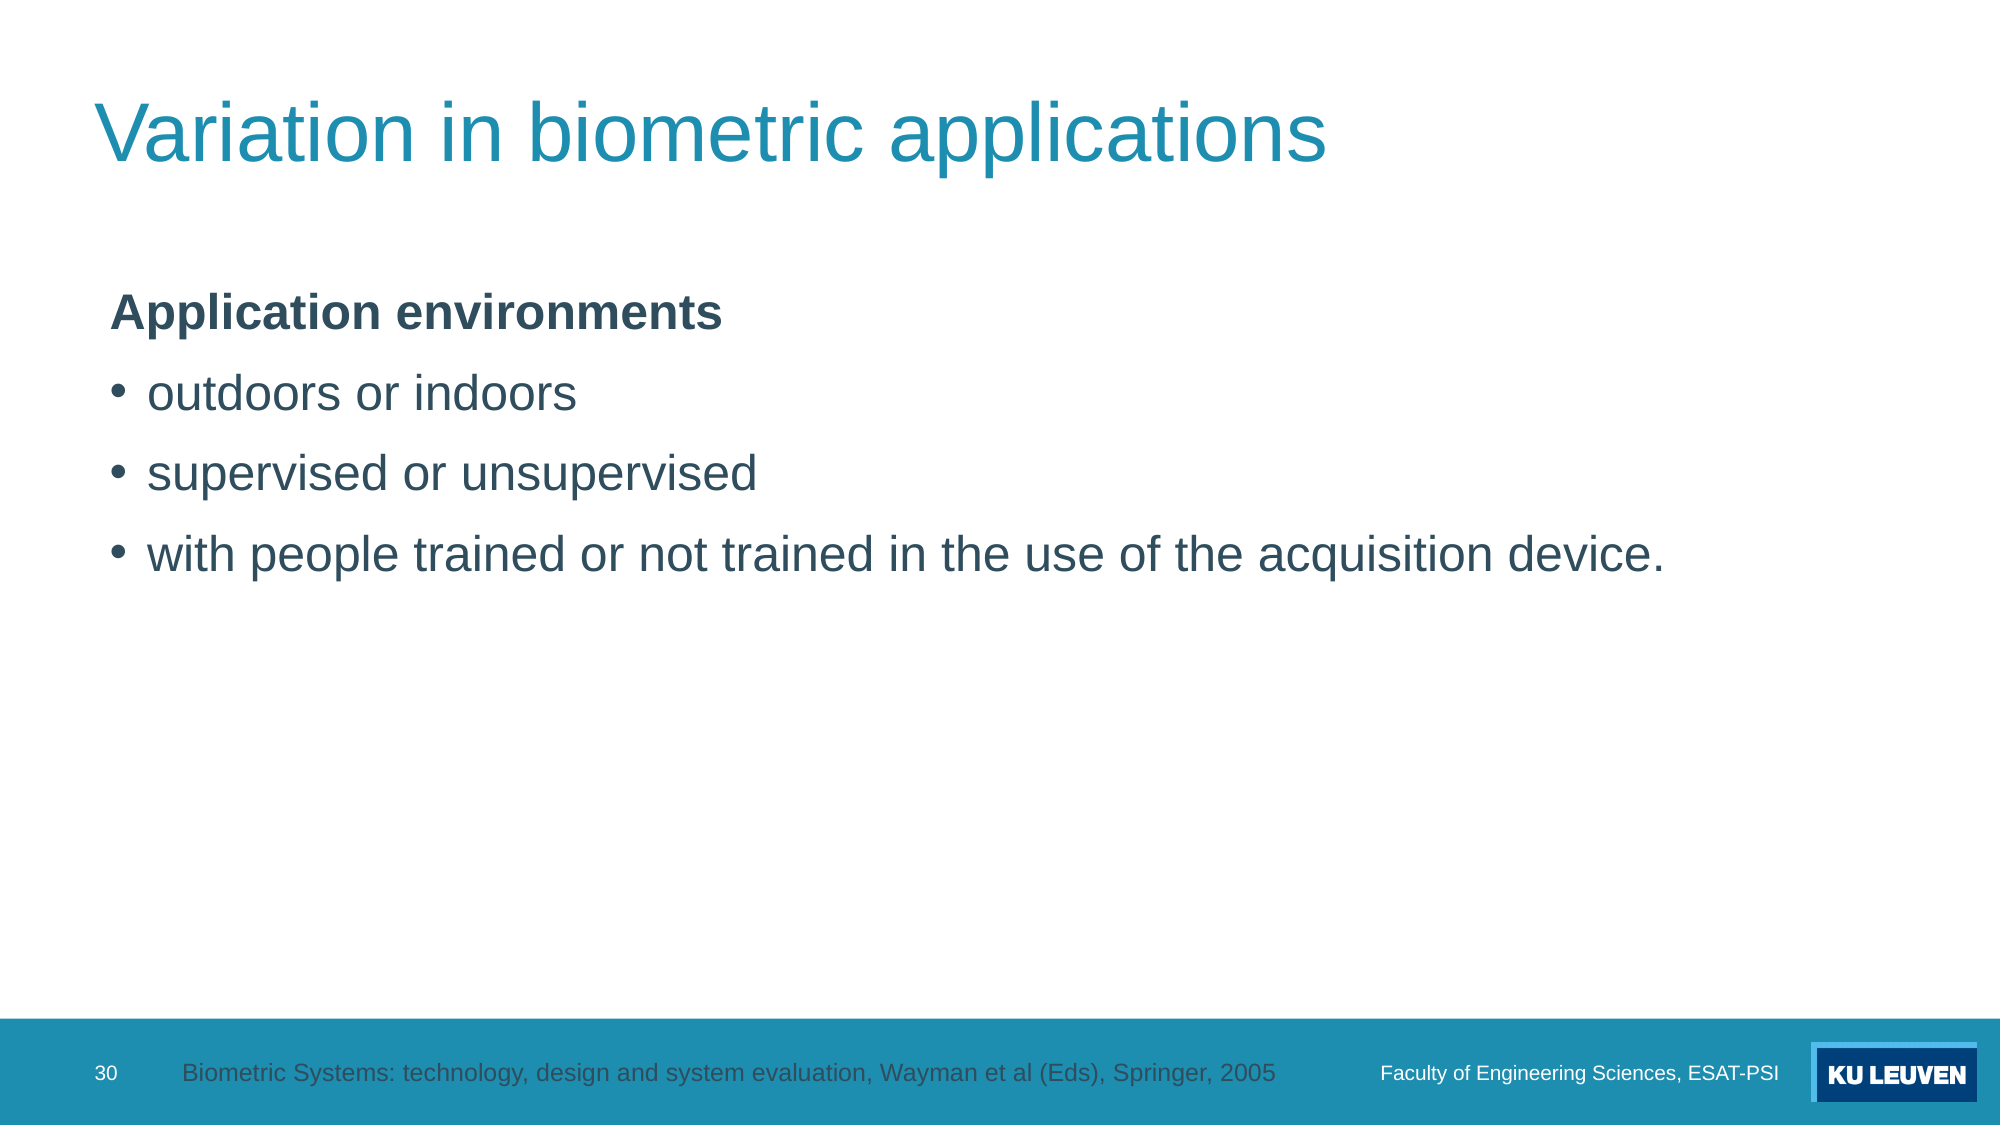

# Variation in biometric applications
Application environments
outdoors or indoors
supervised or unsupervised
with people trained or not trained in the use of the acquisition device.

30
Faculty of Engineering Sciences, ESAT-PSI
Biometric Systems: technology, design and system evaluation, Wayman et al (Eds), Springer, 2005